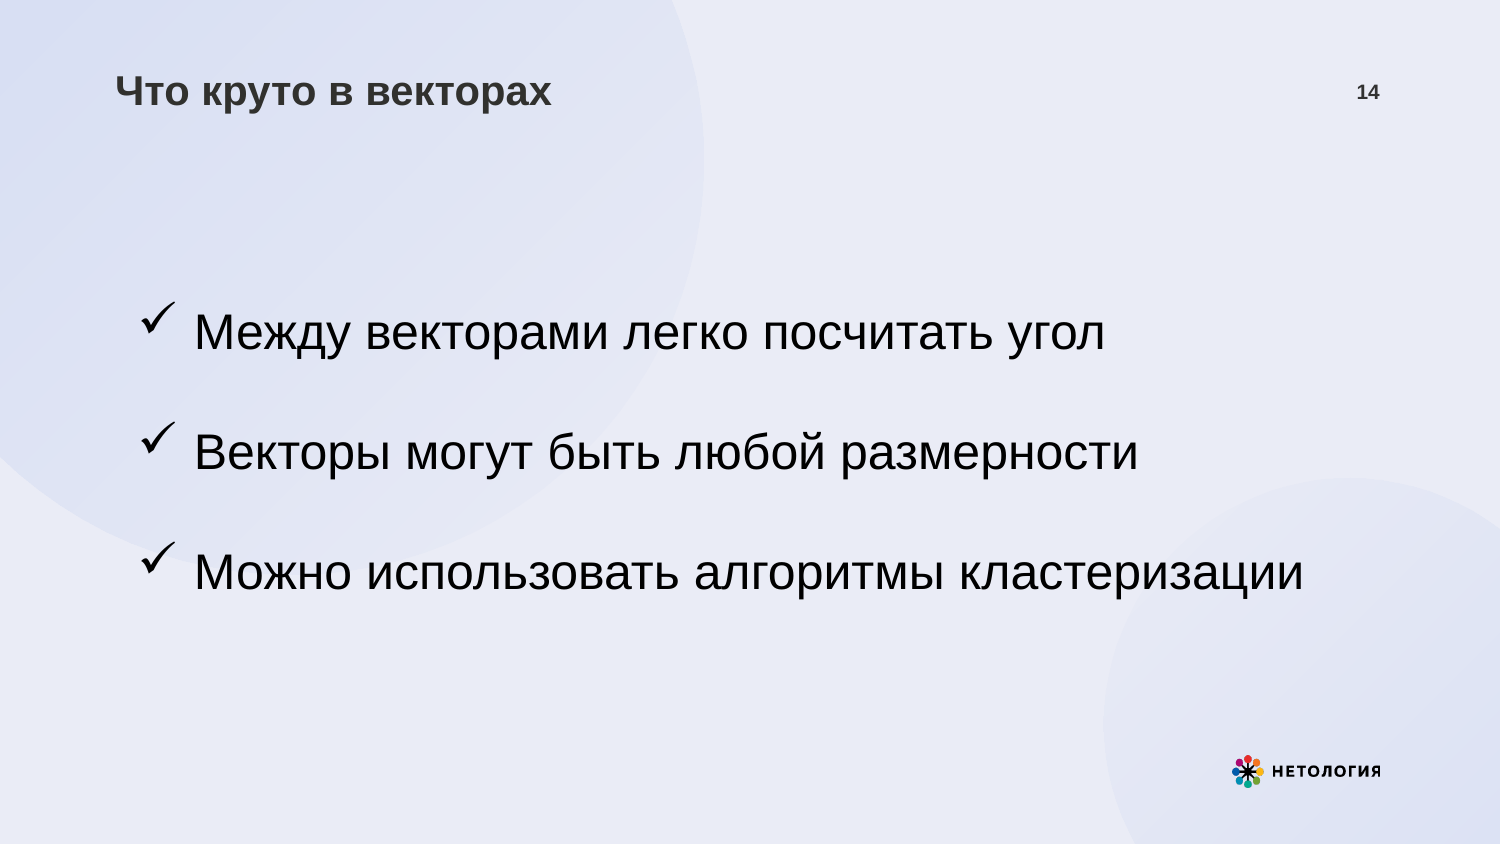

# Что круто в векторах
14
Между векторами легко посчитать угол
Векторы могут быть любой размерности
Можно использовать алгоритмы кластеризации